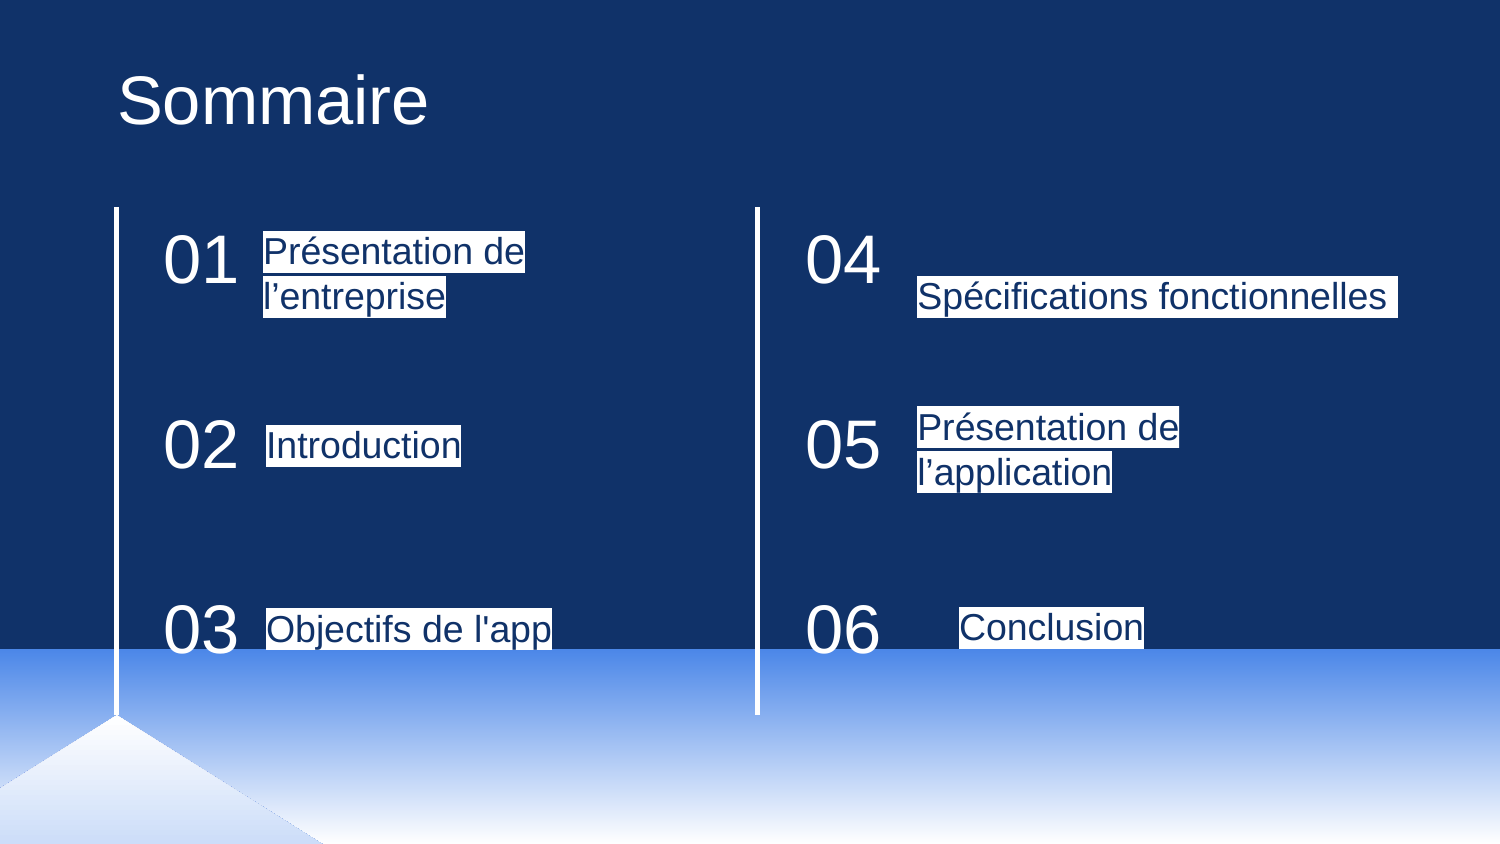

Sommaire
# 01
04
Présentation de l’entreprise
Spécifications fonctionnelles
02
05
Présentation de l’application
Introduction
Objectifs de l'app
03
06
Conclusion